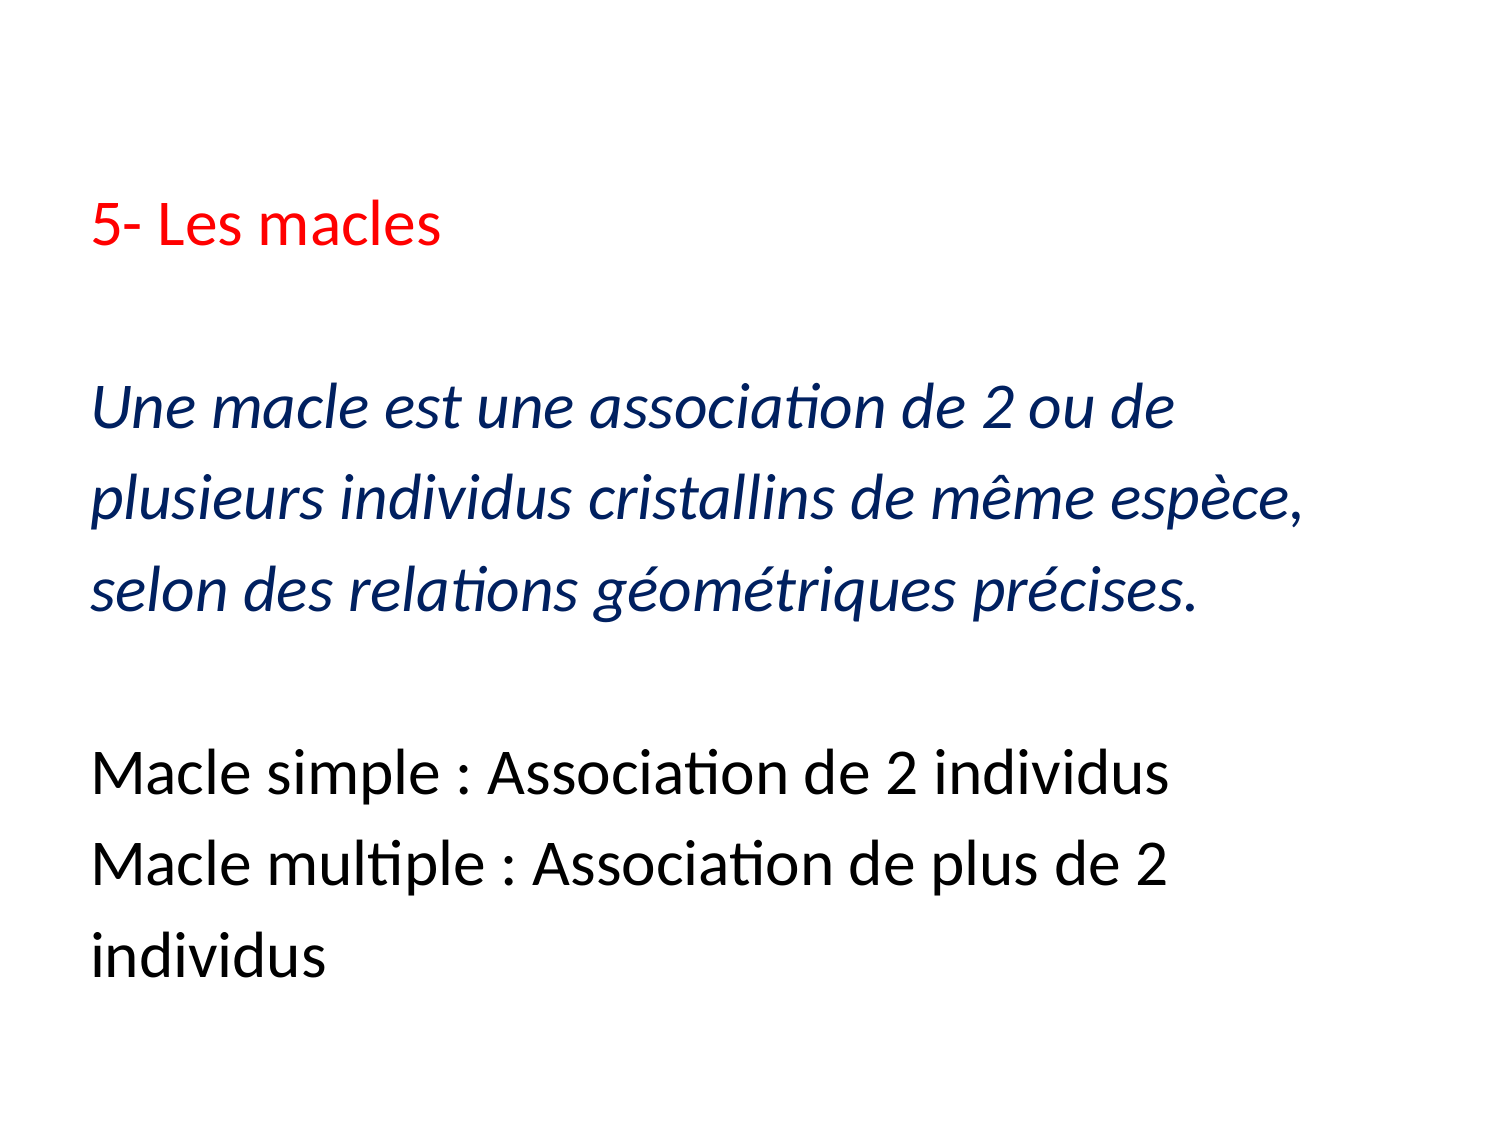

5- Les macles

Une macle est une association de 2 ou de
plusieurs individus cristallins de même espèce,
selon des relations géométriques précises.

Macle simple : Association de 2 individus
Macle multiple : Association de plus de 2
individus